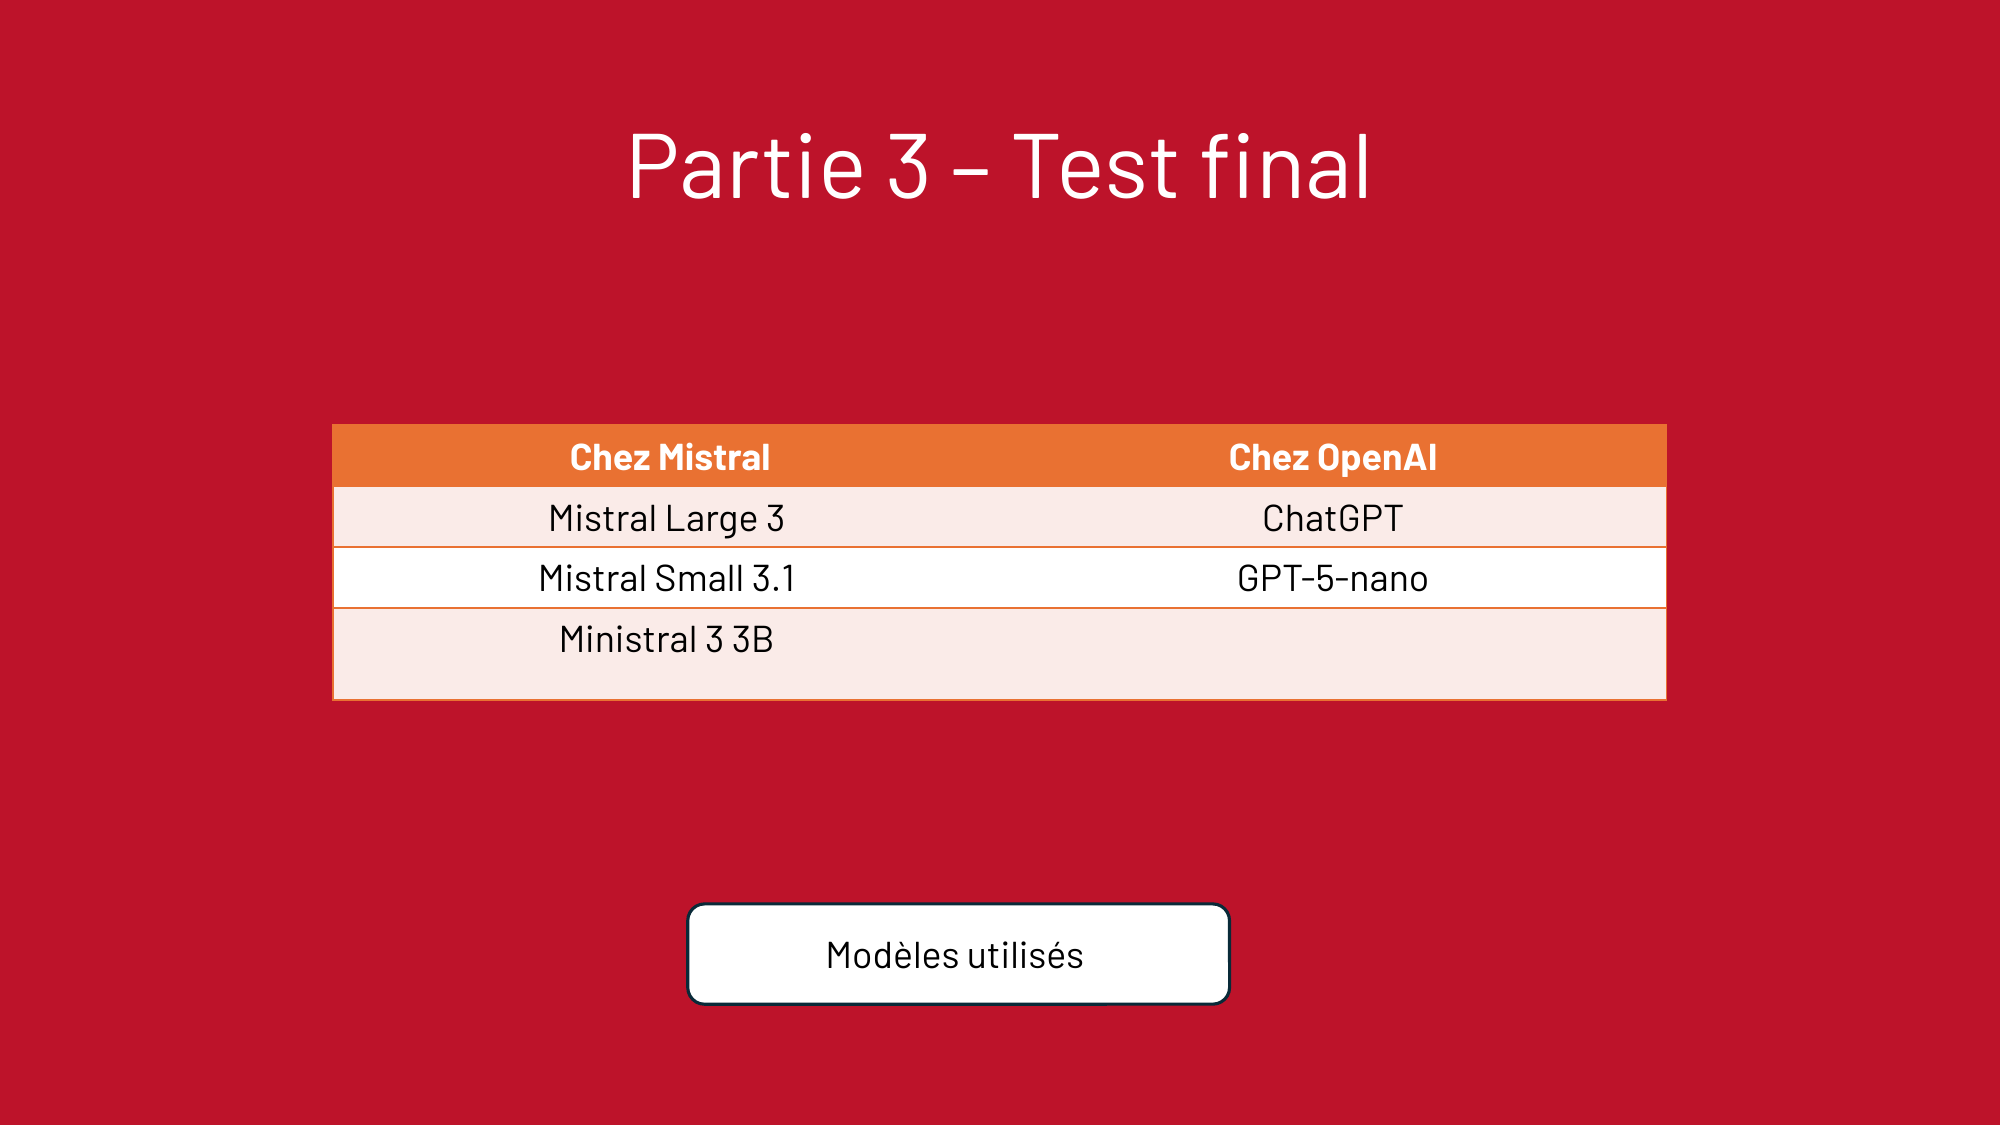

# Partie 3 – Test final
| Chez Mistral | Chez OpenAI |
| --- | --- |
| Mistral Large 3 | ChatGPT |
| Mistral Small 3.1 | GPT-5-nano |
| Ministral 3 3B |  |
Modèles utilisés